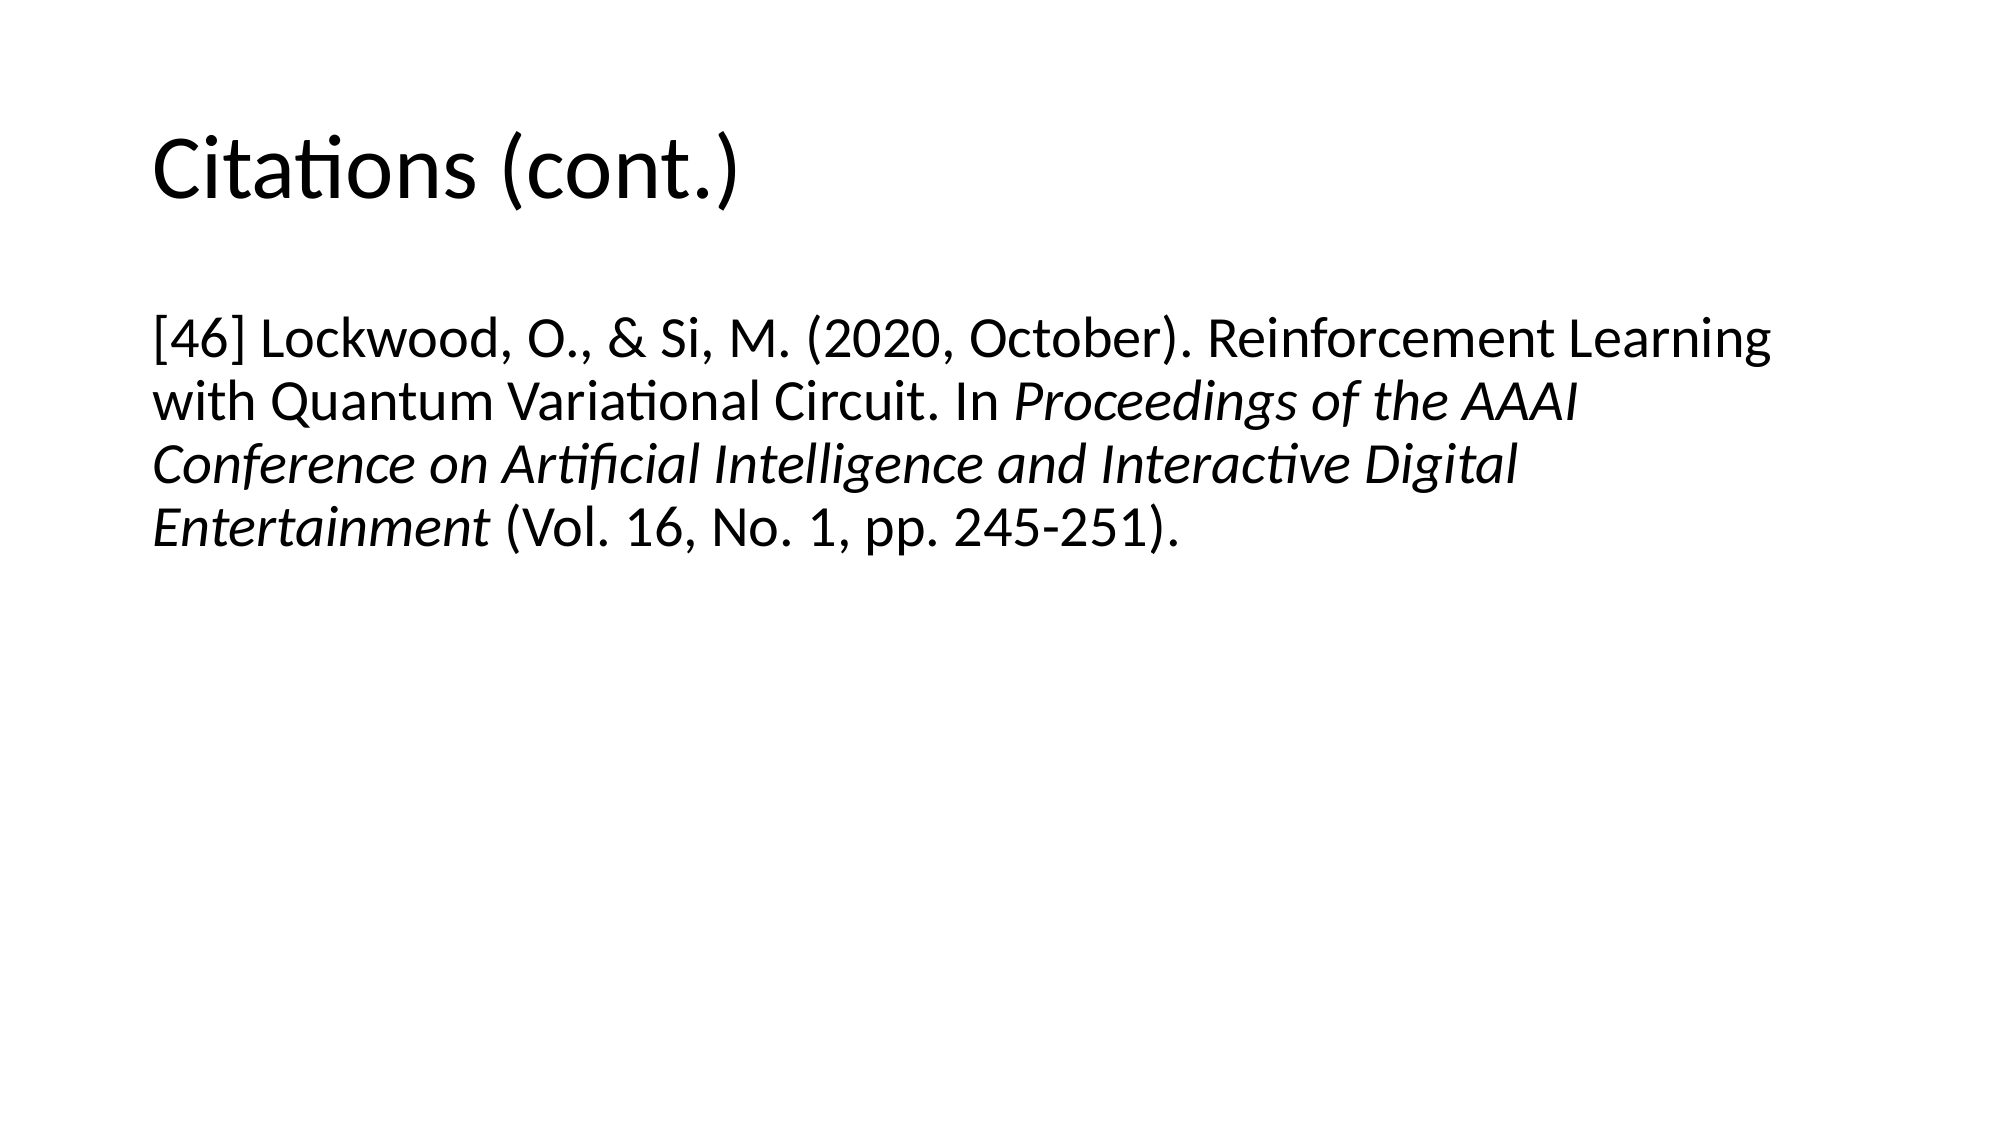

# Citations (cont.)
[46] Lockwood, O., & Si, M. (2020, October). Reinforcement Learning with Quantum Variational Circuit. In Proceedings of the AAAI Conference on Artificial Intelligence and Interactive Digital Entertainment (Vol. 16, No. 1, pp. 245-251).